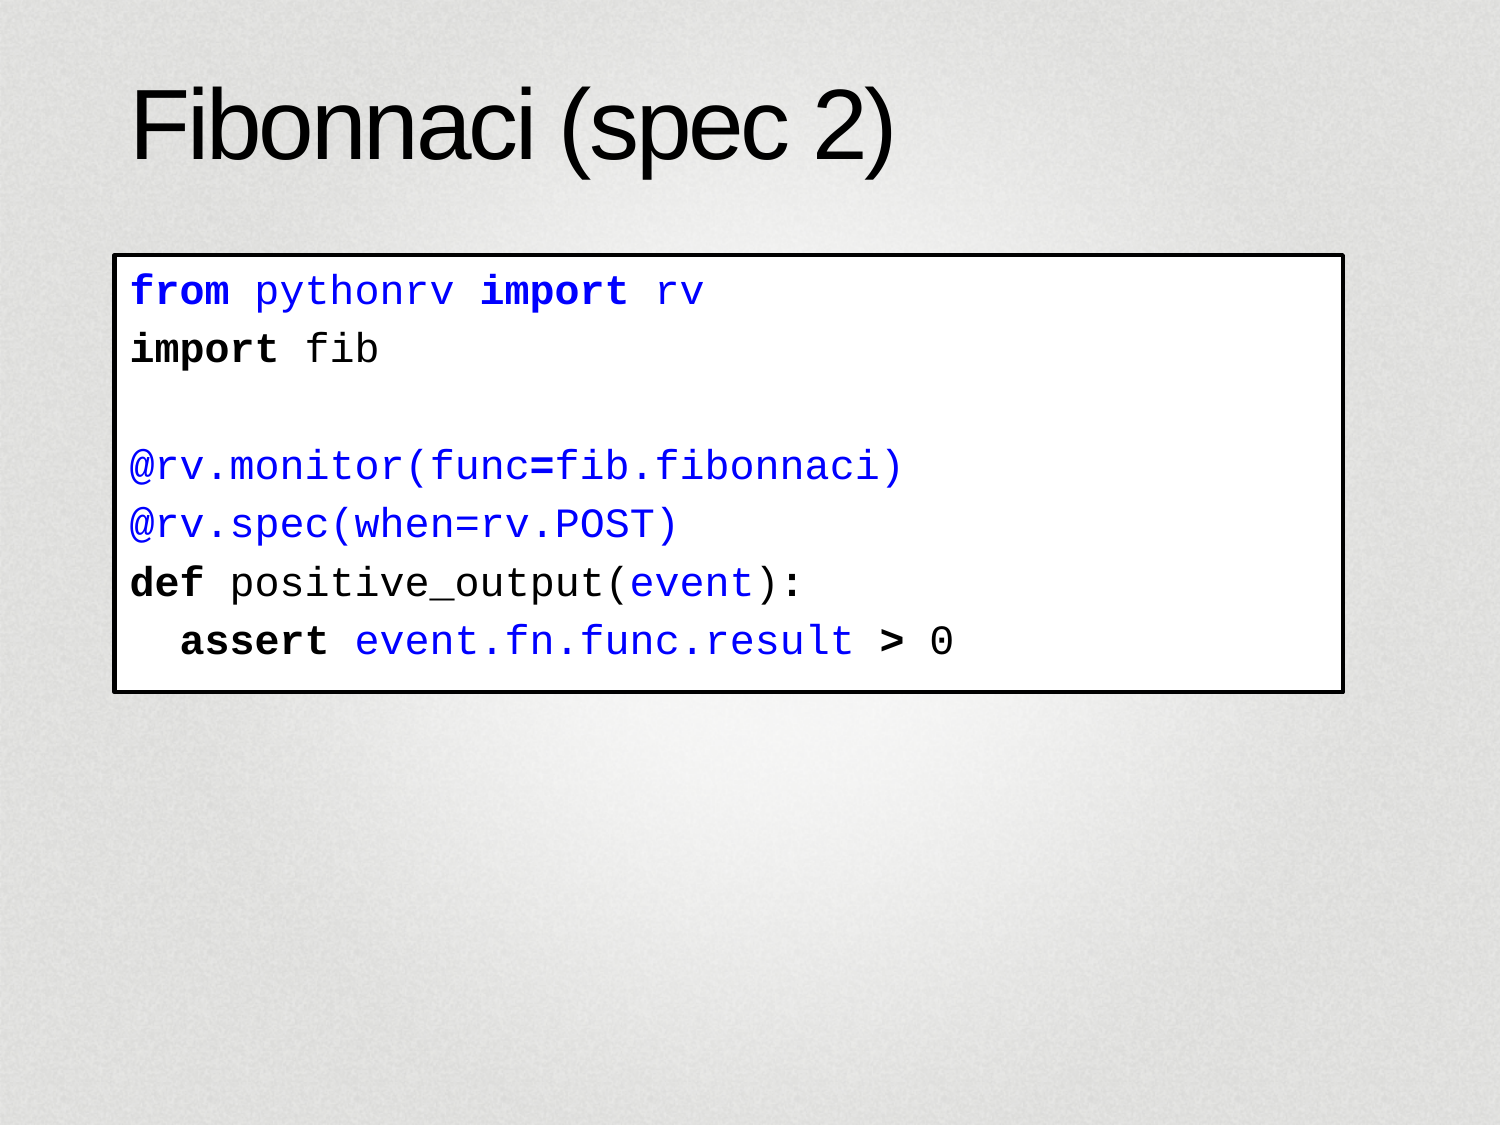

# Fibonnaci (spec 2)
from pythonrv import rv
import fib

@rv.monitor(func=fib.fibonnaci)
@rv.spec(when=rv.POST)
def positive_output(event):
  assert event.fn.func.result > 0